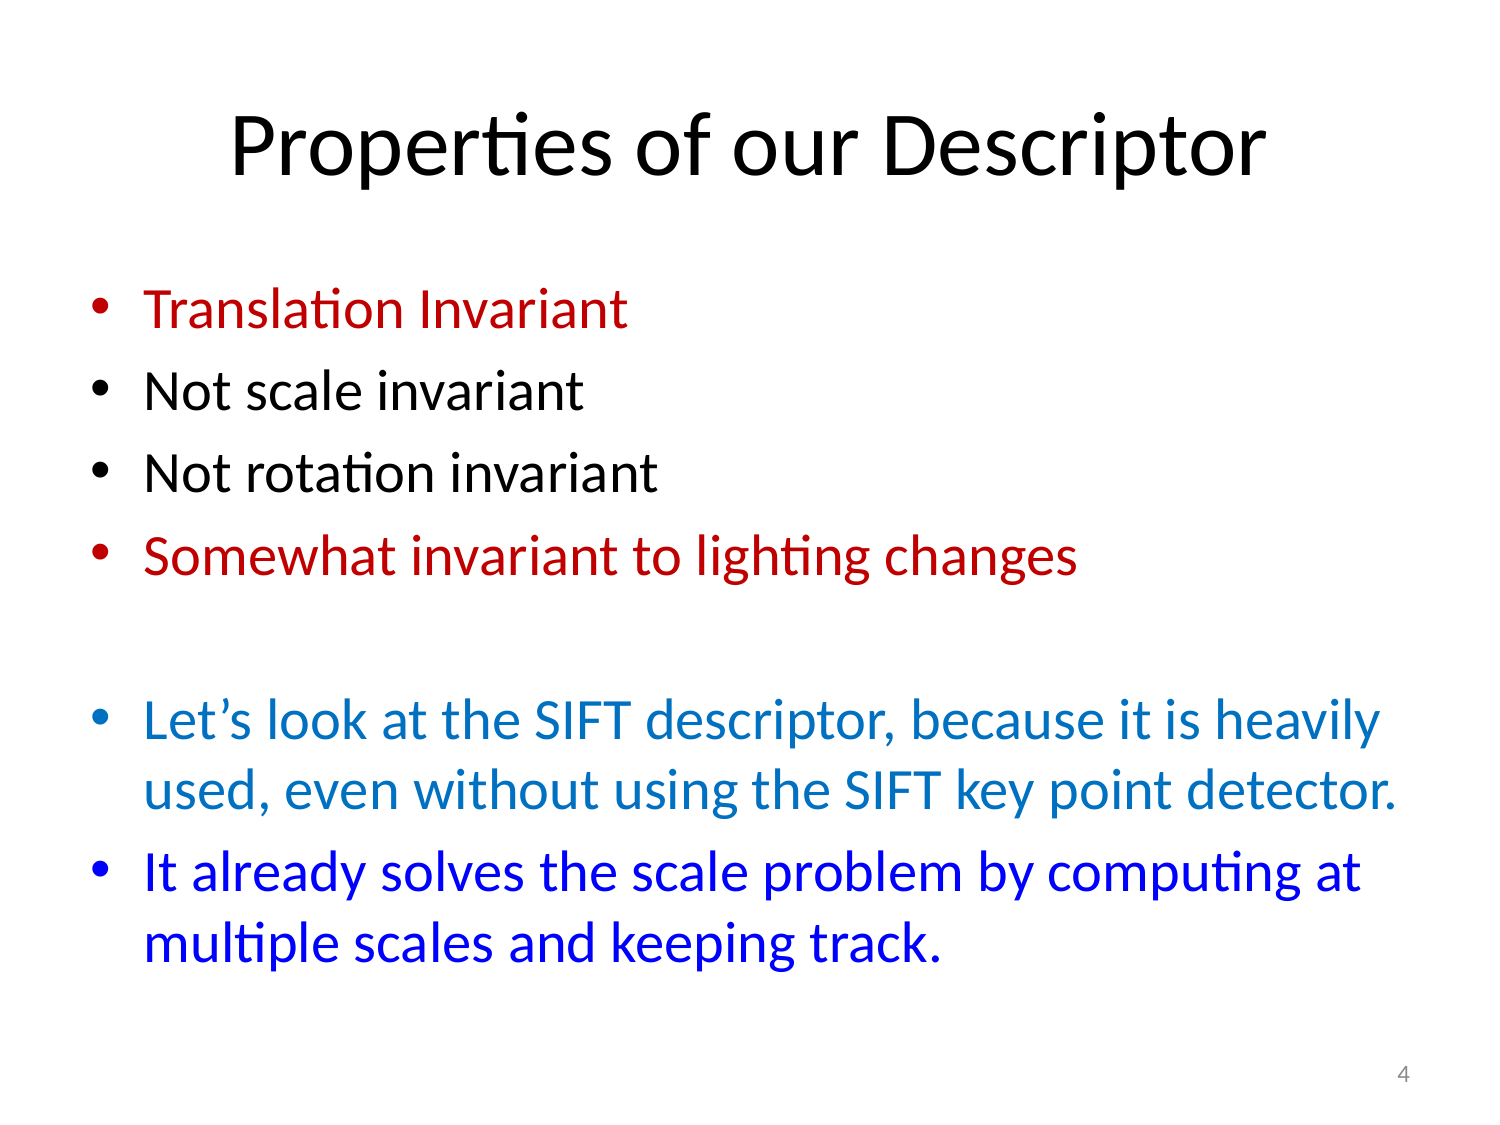

# Properties of our Descriptor
Translation Invariant
Not scale invariant
Not rotation invariant
Somewhat invariant to lighting changes

Let’s look at the SIFT descriptor, because it is heavily used, even without using the SIFT key point detector.
It already solves the scale problem by computing at multiple scales and keeping track.
4